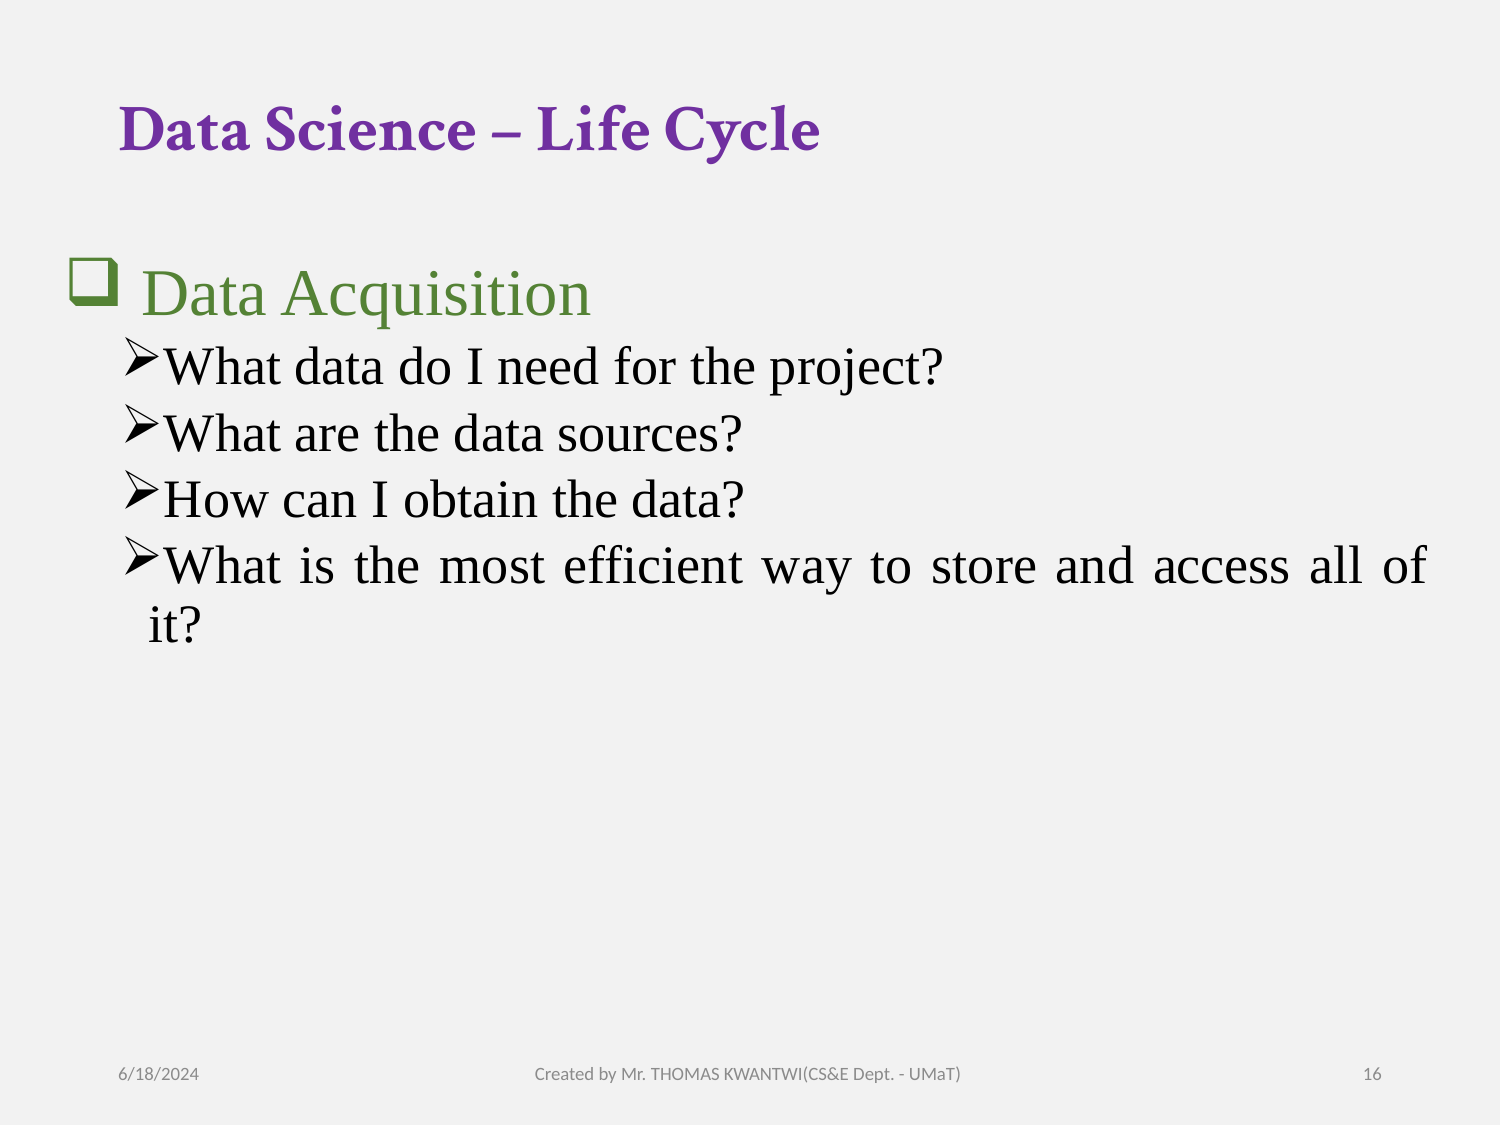

# Data Science – Life Cycle
 Data Acquisition
What data do I need for the project?
What are the data sources?
How can I obtain the data?
What is the most efficient way to store and access all of it?

6/18/2024
Created by Mr. THOMAS KWANTWI(CS&E Dept. - UMaT)
16